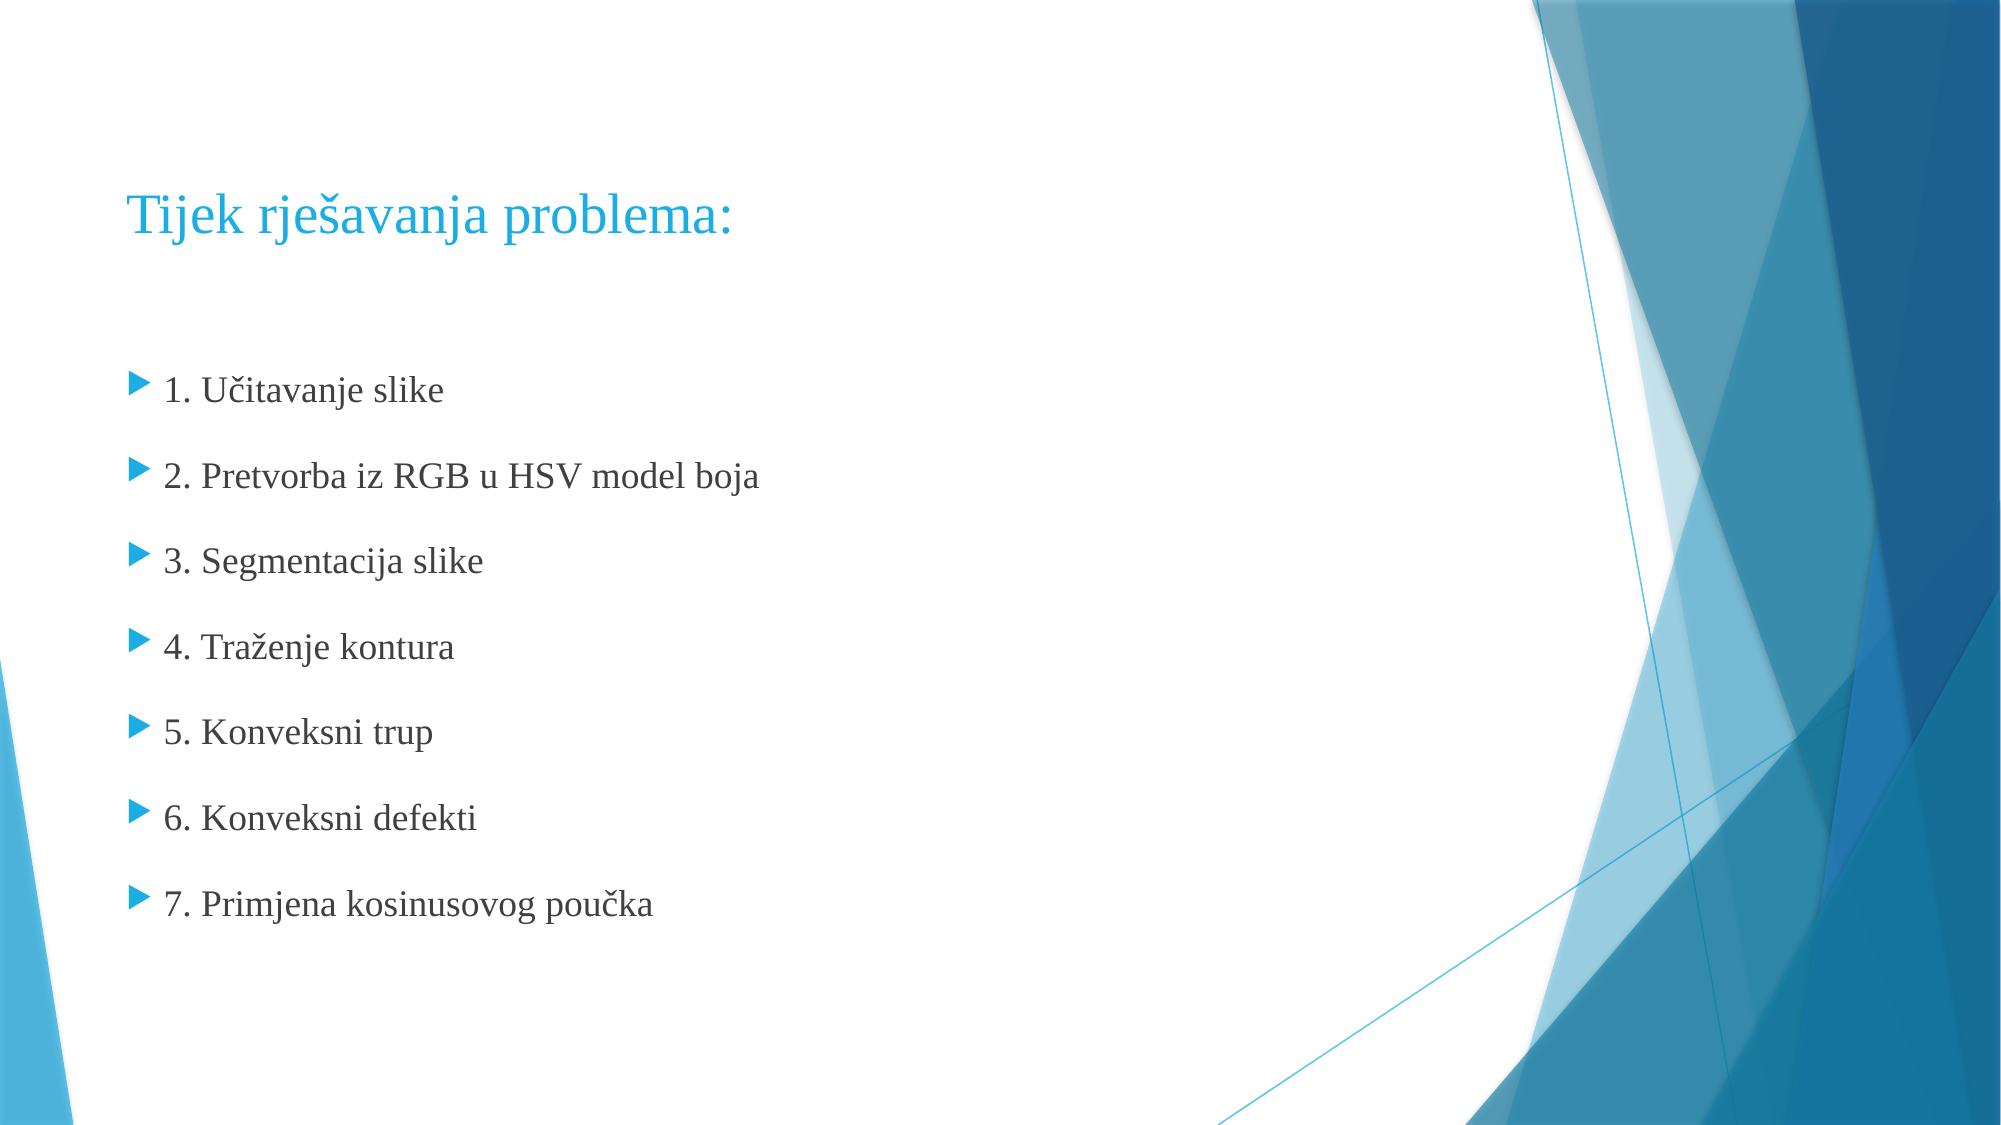

# Tijek rješavanja problema:
1. Učitavanje slike
2. Pretvorba iz RGB u HSV model boja
3. Segmentacija slike
4. Traženje kontura
5. Konveksni trup
6. Konveksni defekti
7. Primjena kosinusovog poučka